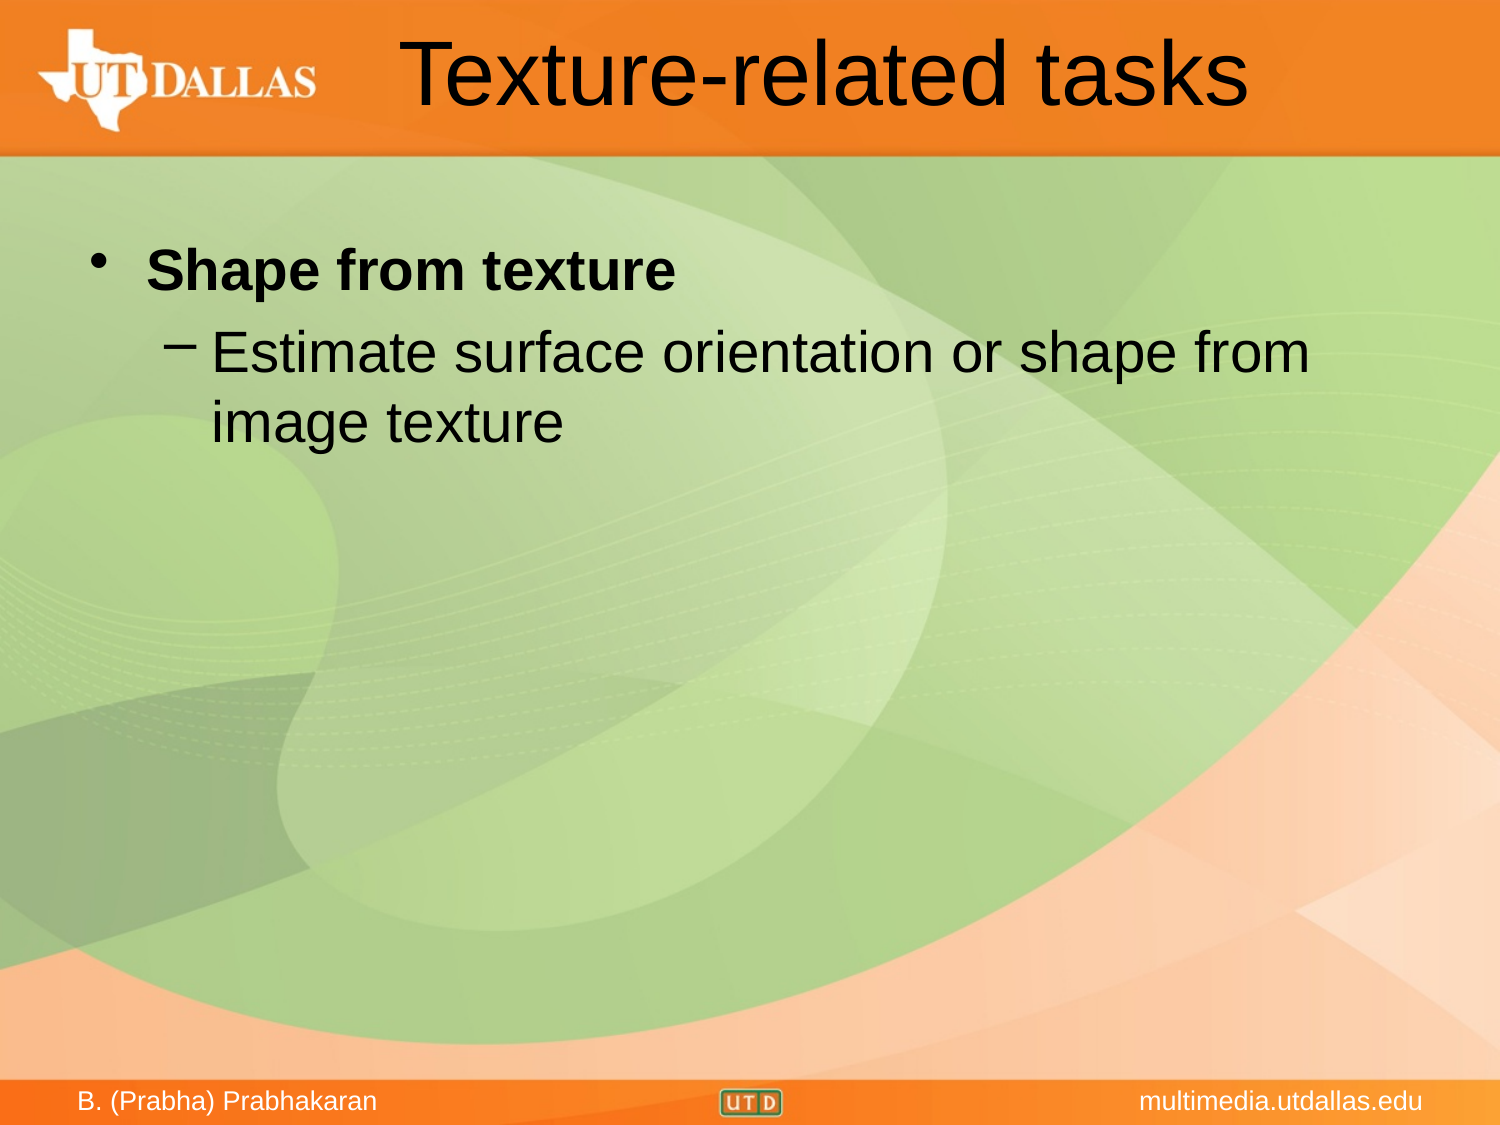

# Texture-related tasks
Shape from texture
Estimate surface orientation or shape from image texture